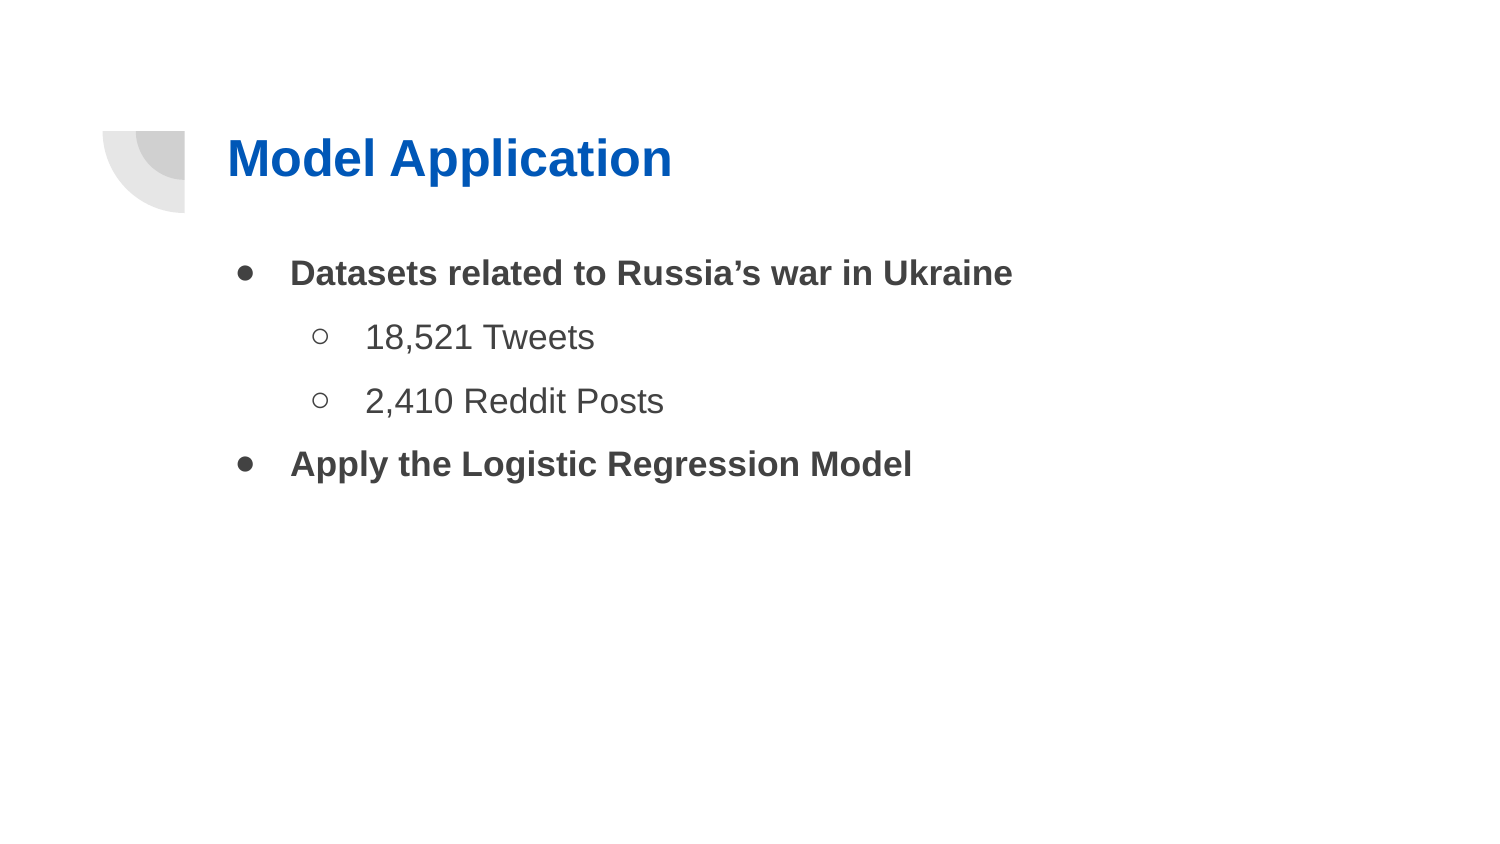

# Model Application
Datasets related to Russia’s war in Ukraine
18,521 Tweets
2,410 Reddit Posts
Apply the Logistic Regression Model